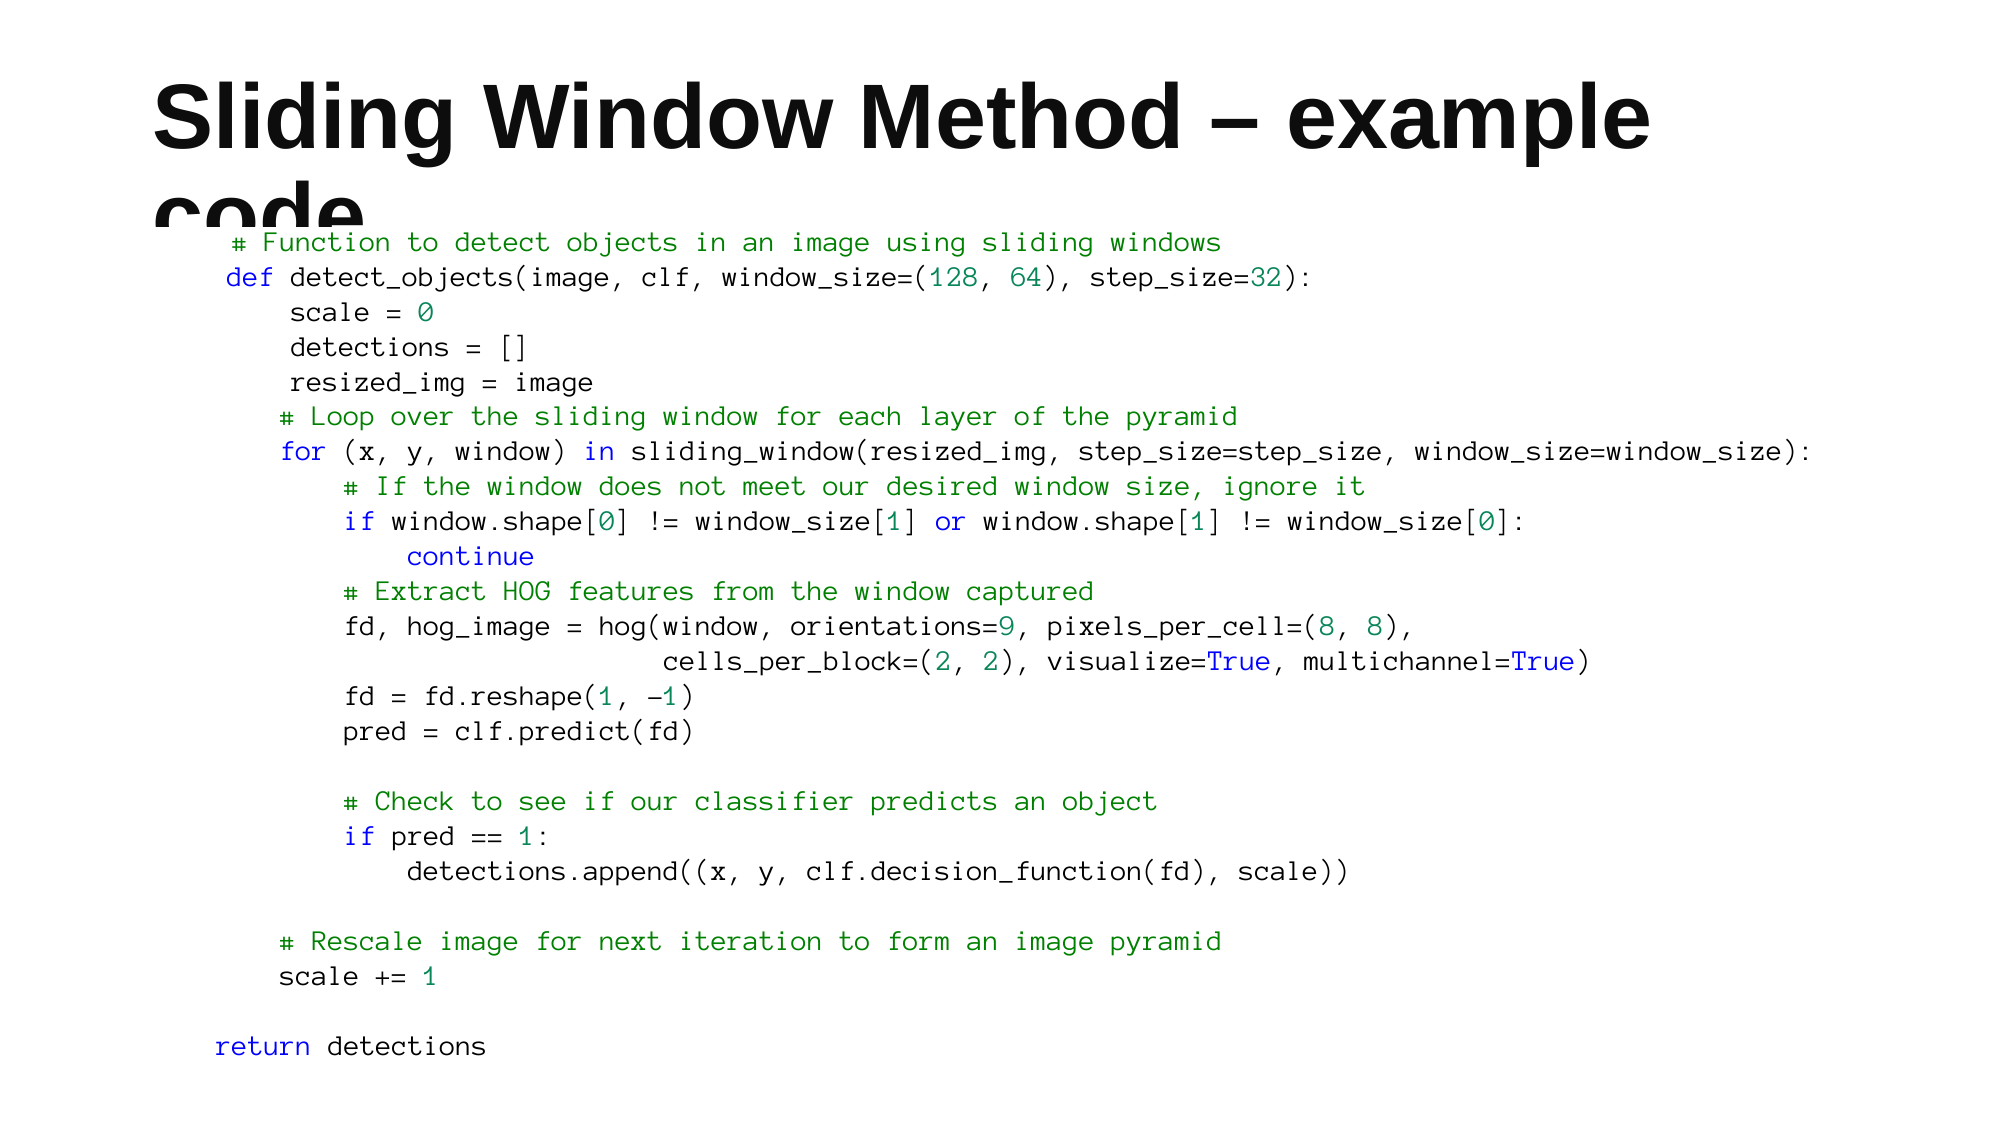

# Sliding Window Method – example code
     # Function to detect objects in an image using sliding windows
def detect_objects(image, clf, window_size=(128, 64), step_size=32):
    scale = 0
    detections = []
    resized_img = image
        # Loop over the sliding window for each layer of the pyramid
        for (x, y, window) in sliding_window(resized_img, step_size=step_size, window_size=window_size):
            # If the window does not meet our desired window size, ignore it
            if window.shape[0] != window_size[1] or window.shape[1] != window_size[0]:
                continue
            # Extract HOG features from the window captured
            fd, hog_image = hog(window, orientations=9, pixels_per_cell=(8, 8),
                                cells_per_block=(2, 2), visualize=True, multichannel=True)
            fd = fd.reshape(1, -1)
            pred = clf.predict(fd)

            # Check to see if our classifier predicts an object
            if pred == 1:
                detections.append((x, y, clf.decision_function(fd), scale))
        # Rescale image for next iteration to form an image pyramid
        scale += 1
    return detections